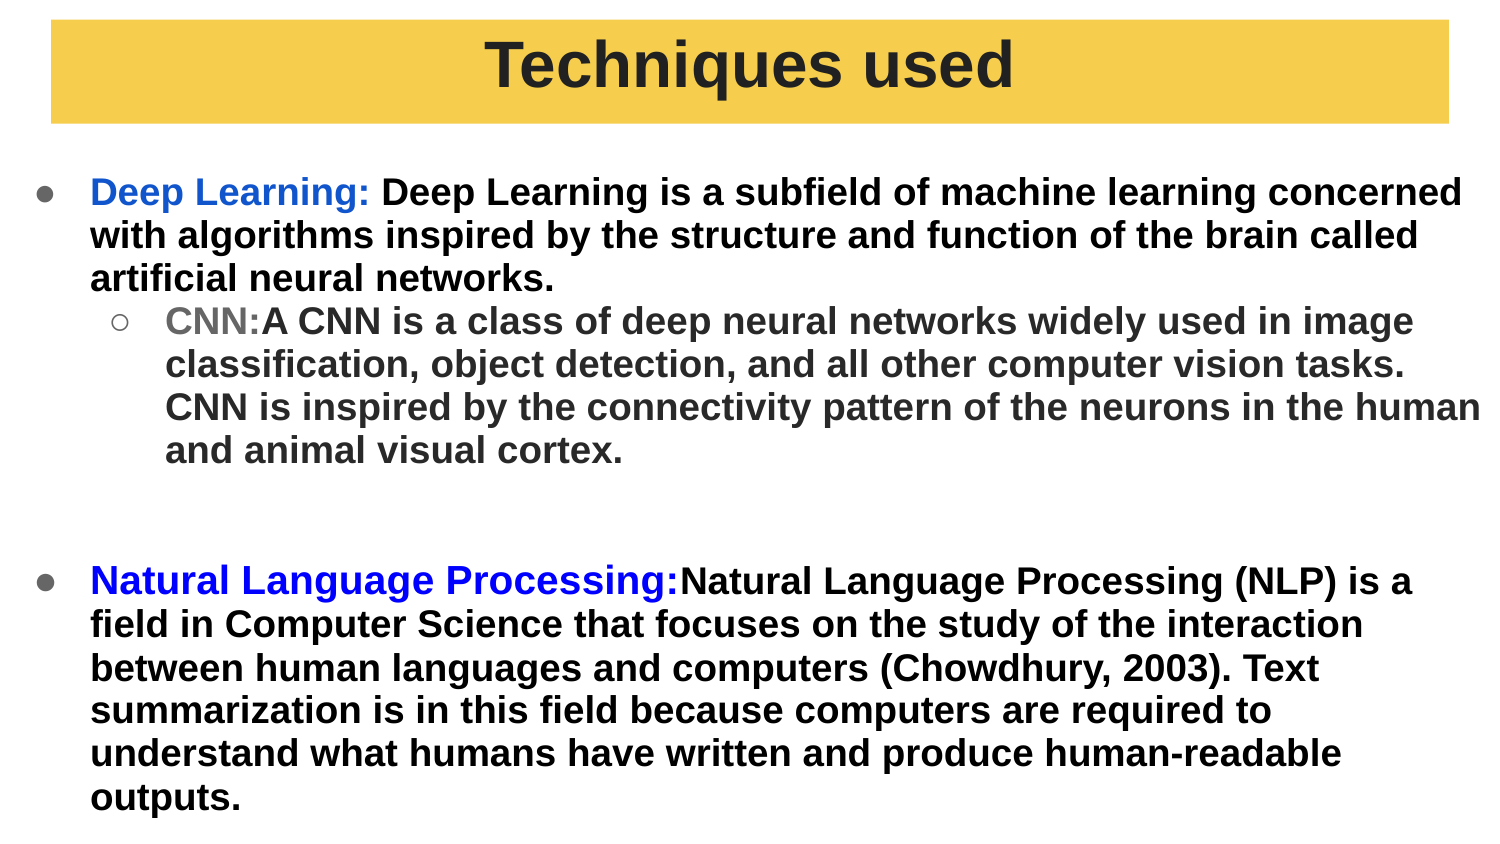

# Techniques used

Deep Learning: Deep Learning is a subfield of machine learning concerned with algorithms inspired by the structure and function of the brain called artificial neural networks.
CNN:A CNN is a class of deep neural networks widely used in image classification, object detection, and all other computer vision tasks. CNN is inspired by the connectivity pattern of the neurons in the human and animal visual cortex.

Natural Language Processing:Natural Language Processing (NLP) is a field in Computer Science that focuses on the study of the interaction between human languages and computers (Chowdhury, 2003). Text summarization is in this field because computers are required to understand what humans have written and produce human-readable outputs.